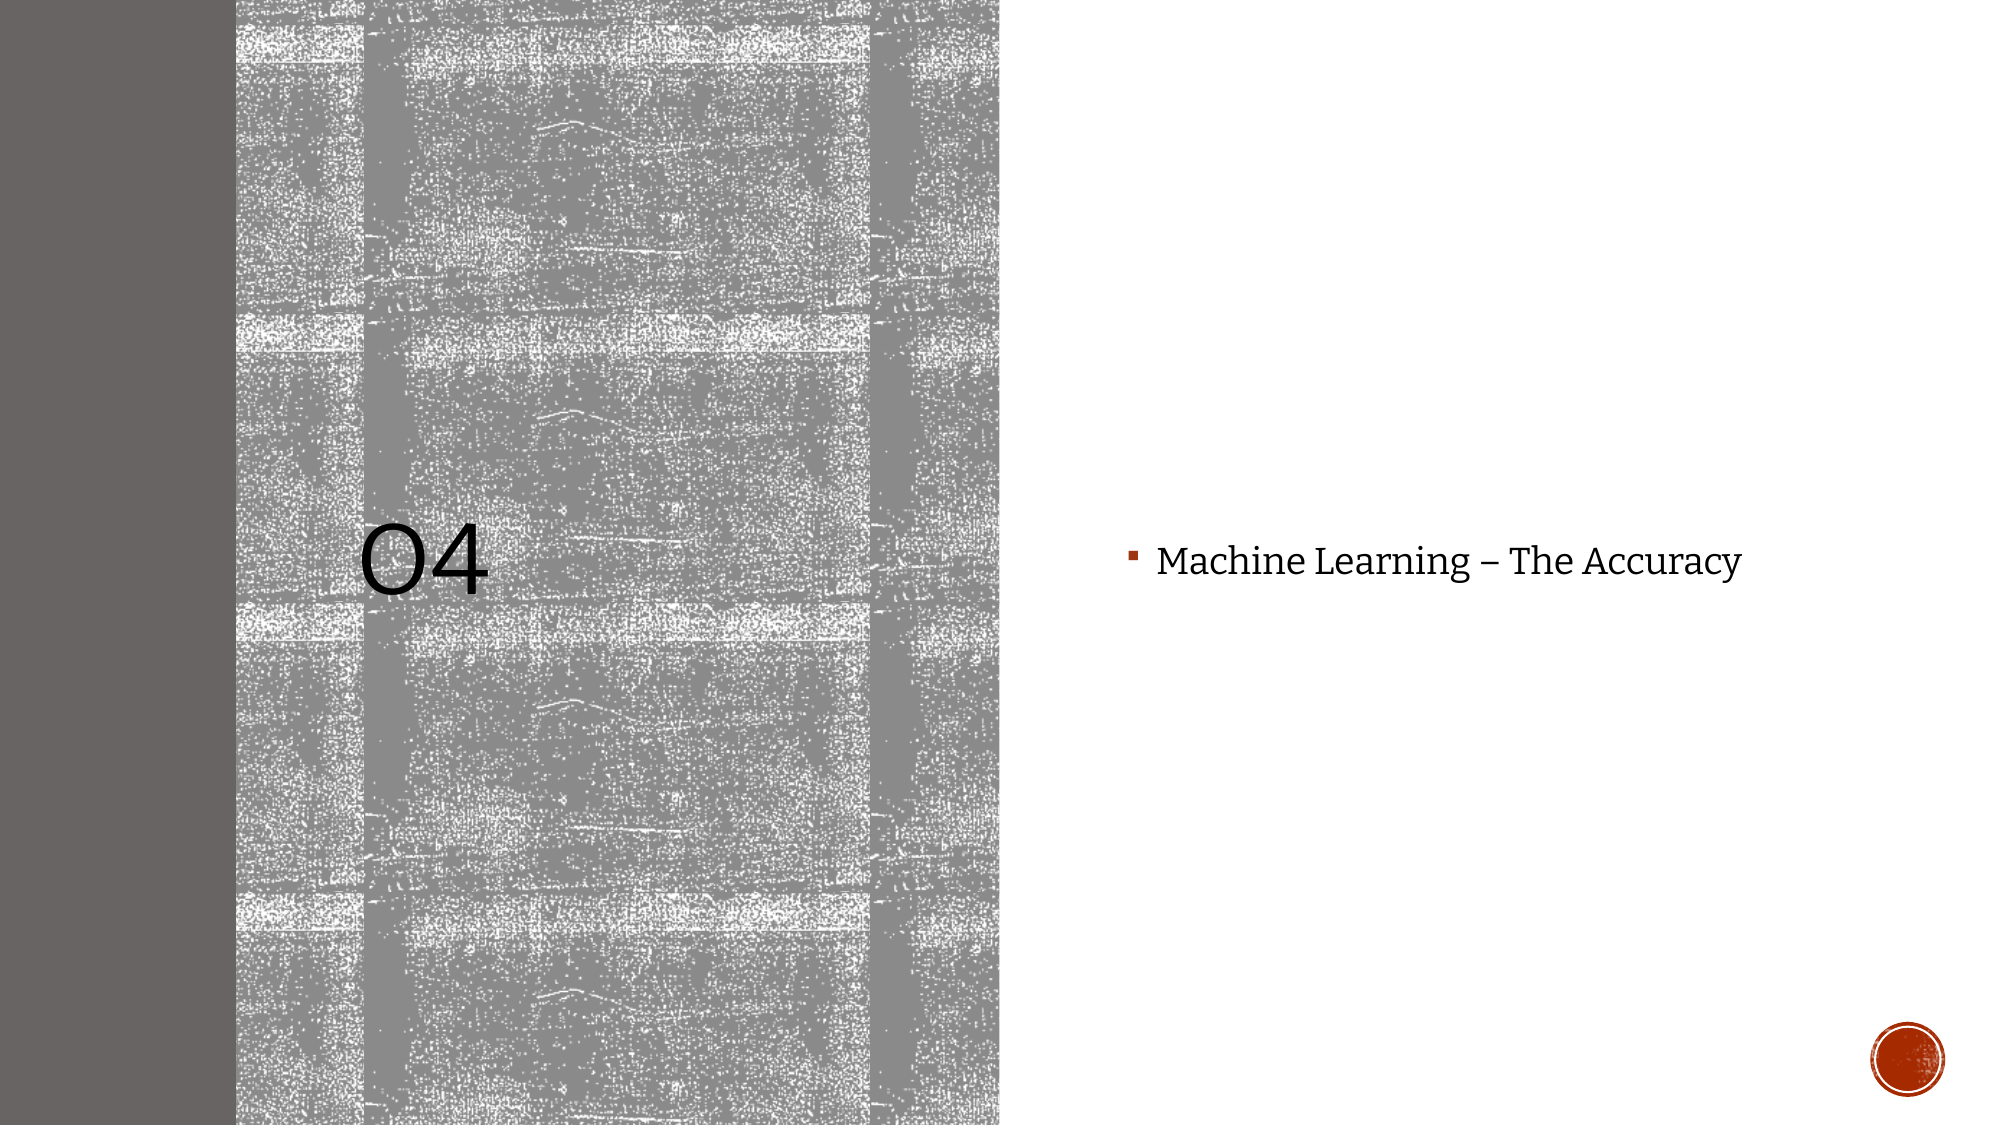

# o4
Machine Learning – The Accuracy